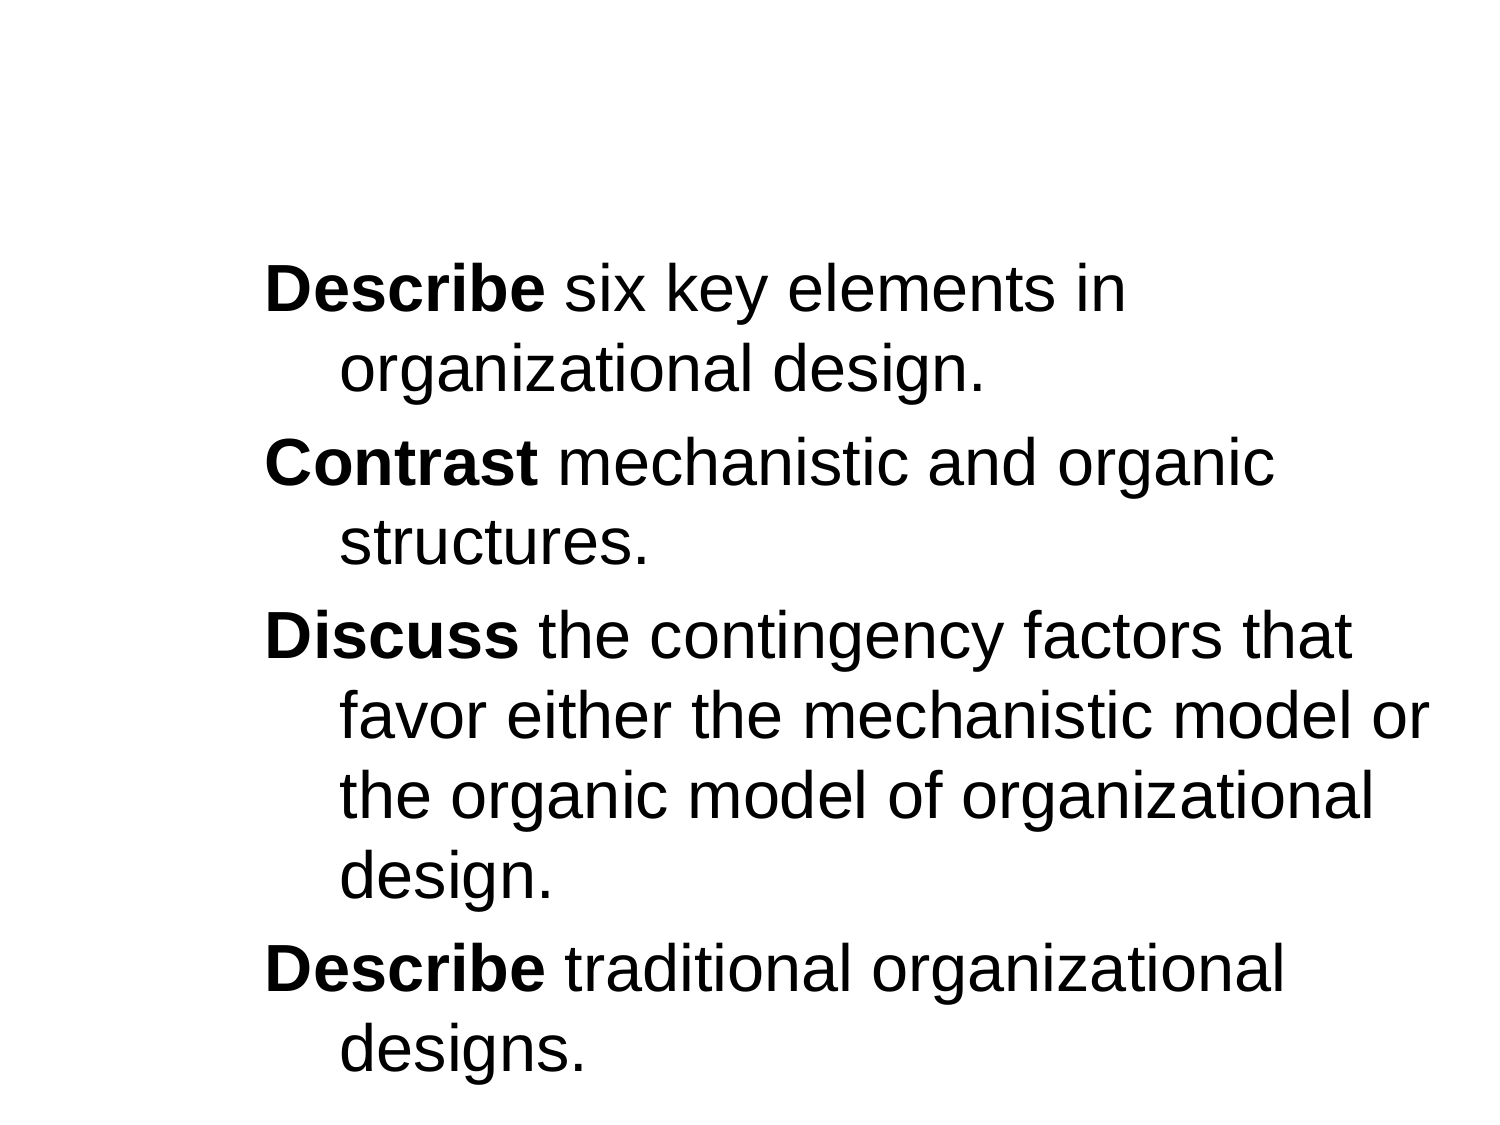

Describe six key elements in organizational design.
Contrast mechanistic and organic structures.
Discuss the contingency factors that favor either the mechanistic model or the organic model of organizational design.
Describe traditional organizational designs.